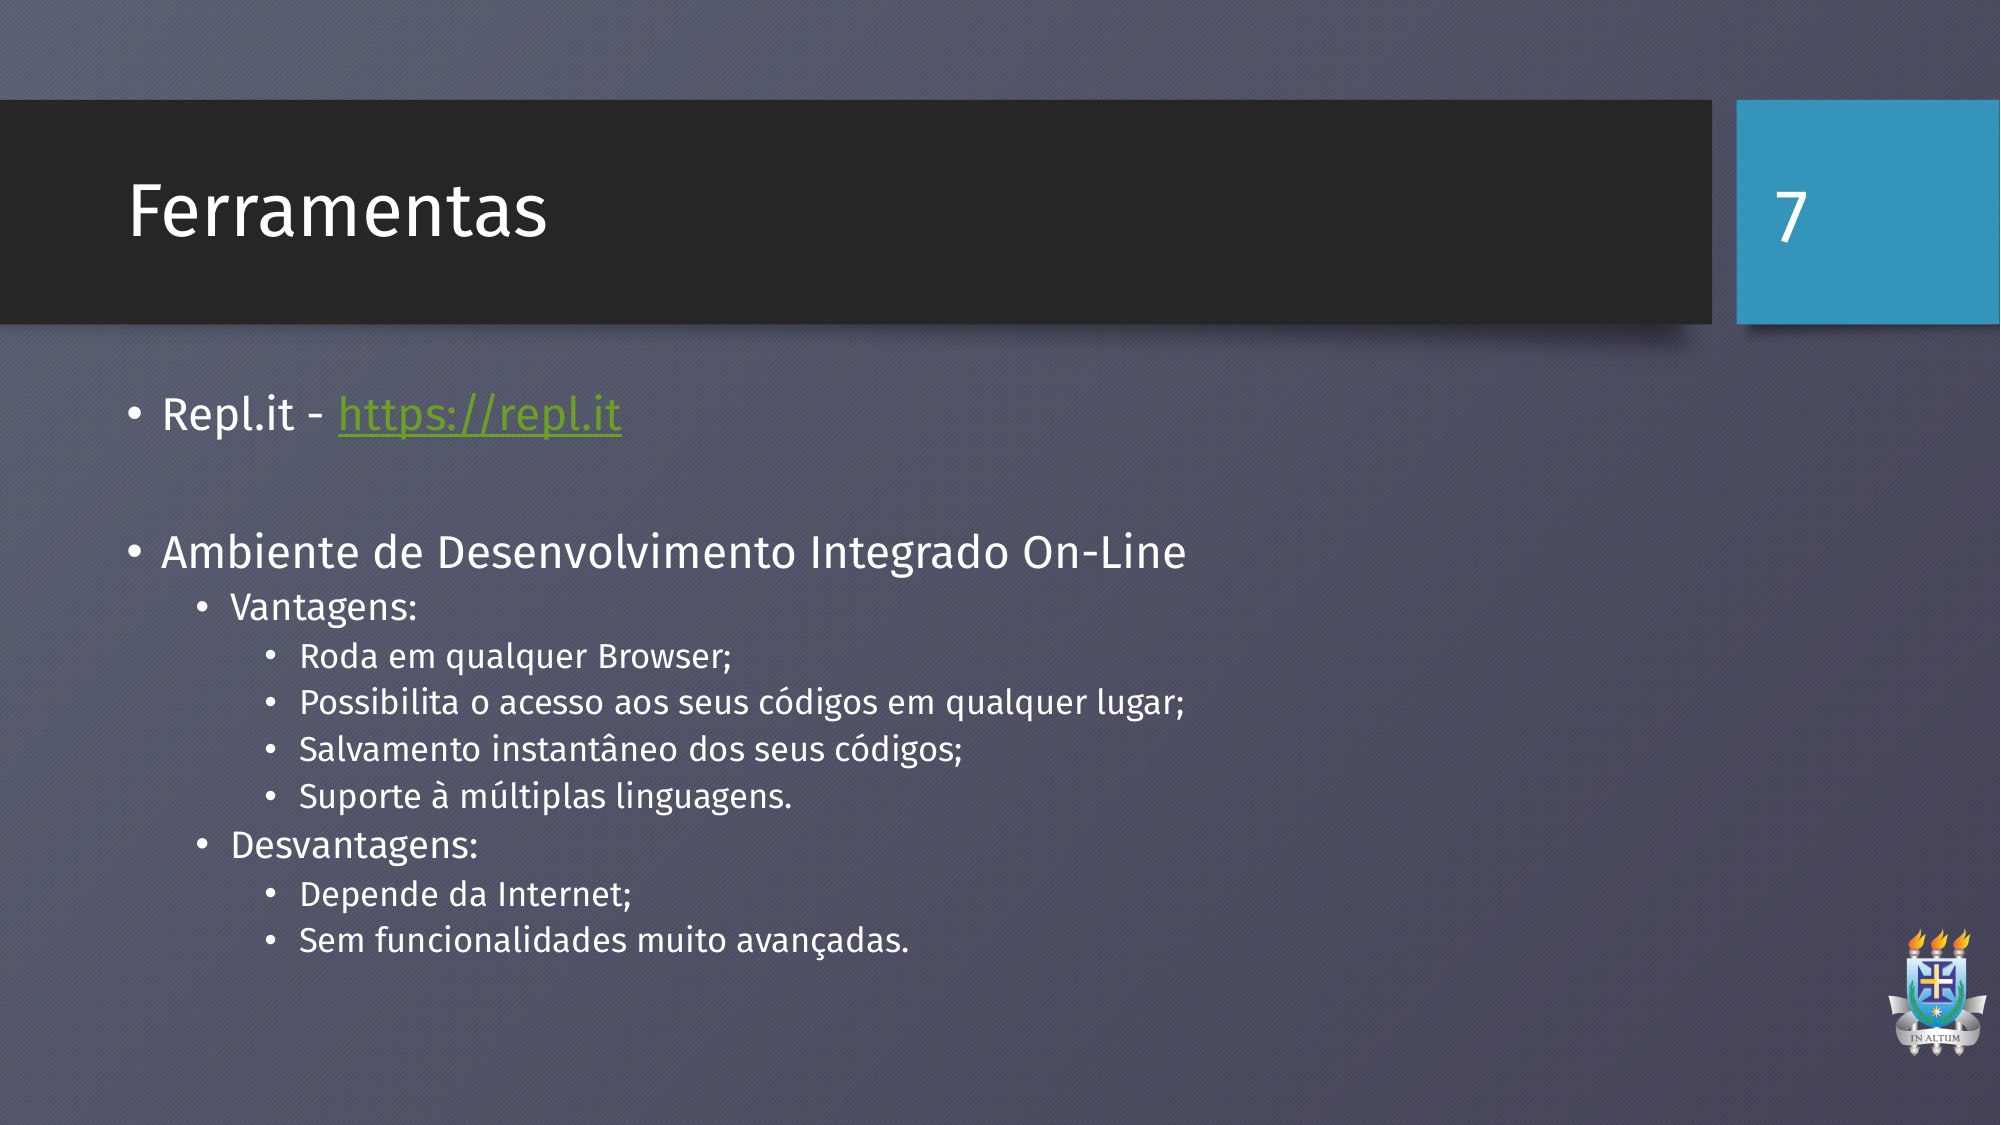

7
# Ferramentas
Repl.it - https://repl.it

Ambiente de Desenvolvimento Integrado On-Line
Vantagens:
Roda em qualquer Browser;
Possibilita o acesso aos seus códigos em qualquer lugar;
Salvamento instantâneo dos seus códigos;
Suporte à múltiplas linguagens.
Desvantagens:
Depende da Internet;
Sem funcionalidades muito avançadas.